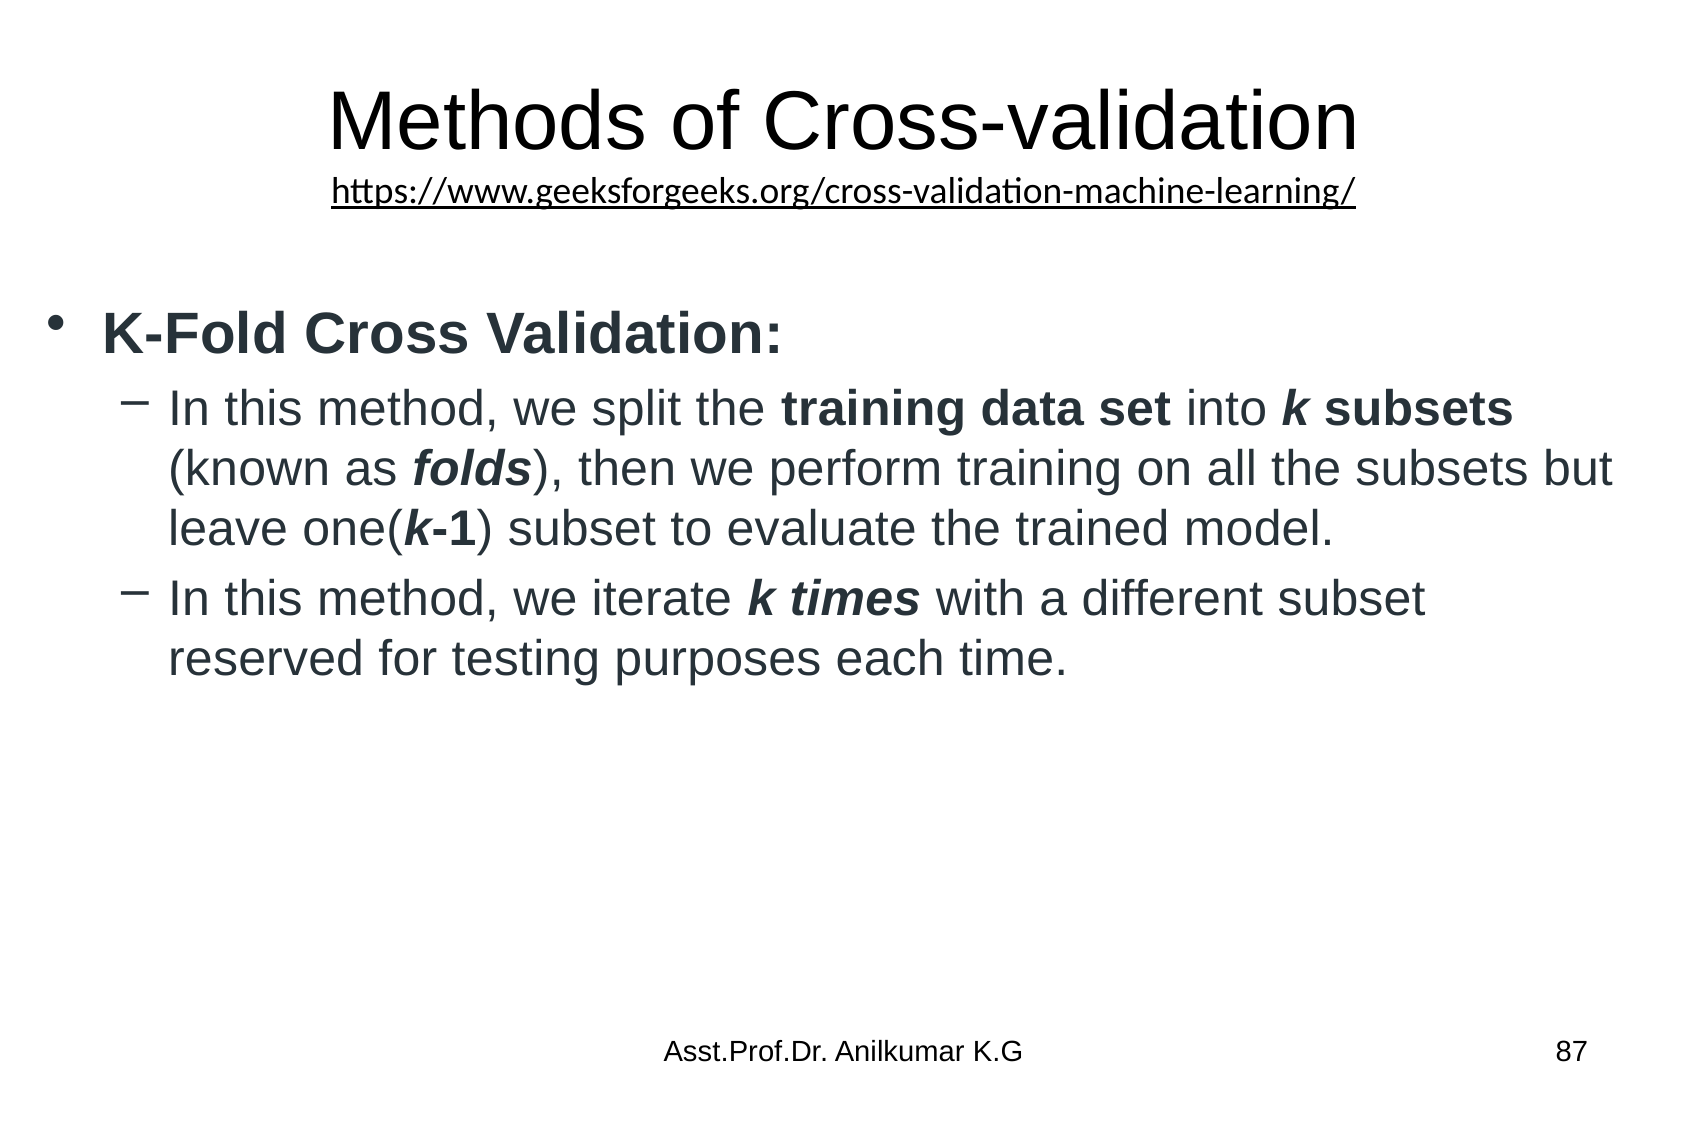

# Methods of Cross-validation https://www.geeksforgeeks.org/cross-validation-machine-learning/
K-Fold Cross Validation:
In this method, we split the training data set into k subsets (known as folds), then we perform training on all the subsets but leave one(k-1) subset to evaluate the trained model.
In this method, we iterate k times with a different subset reserved for testing purposes each time.
Asst.Prof.Dr. Anilkumar K.G
87